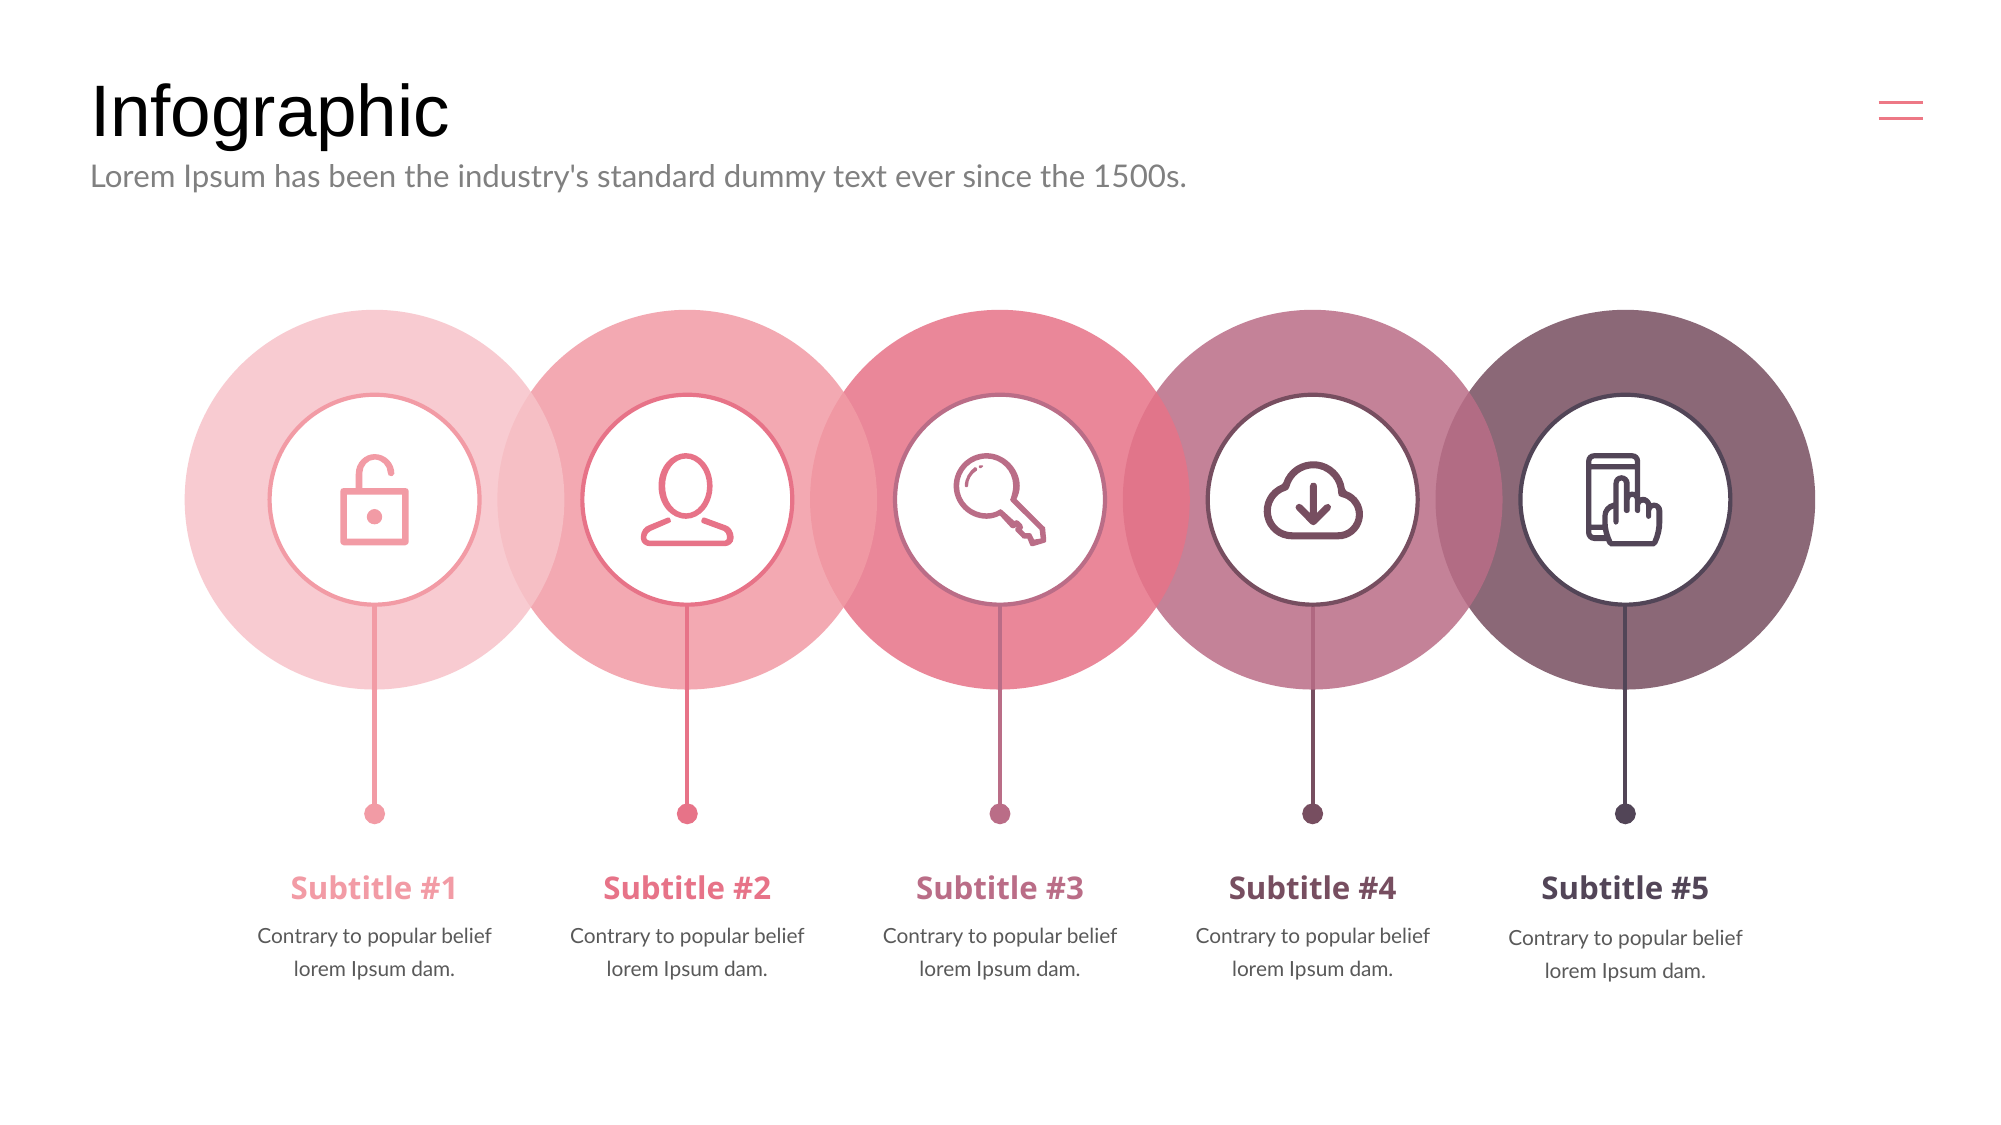

# Infographic
Lorem Ipsum has been the industry's standard dummy text ever since the 1500s.

Subtitle #1
Subtitle #2
Subtitle #3
Subtitle #4
Subtitle #5
Contrary to popular belief lorem Ipsum dam.
Contrary to popular belief lorem Ipsum dam.
Contrary to popular belief lorem Ipsum dam.
Contrary to popular belief lorem Ipsum dam.
Contrary to popular belief lorem Ipsum dam.